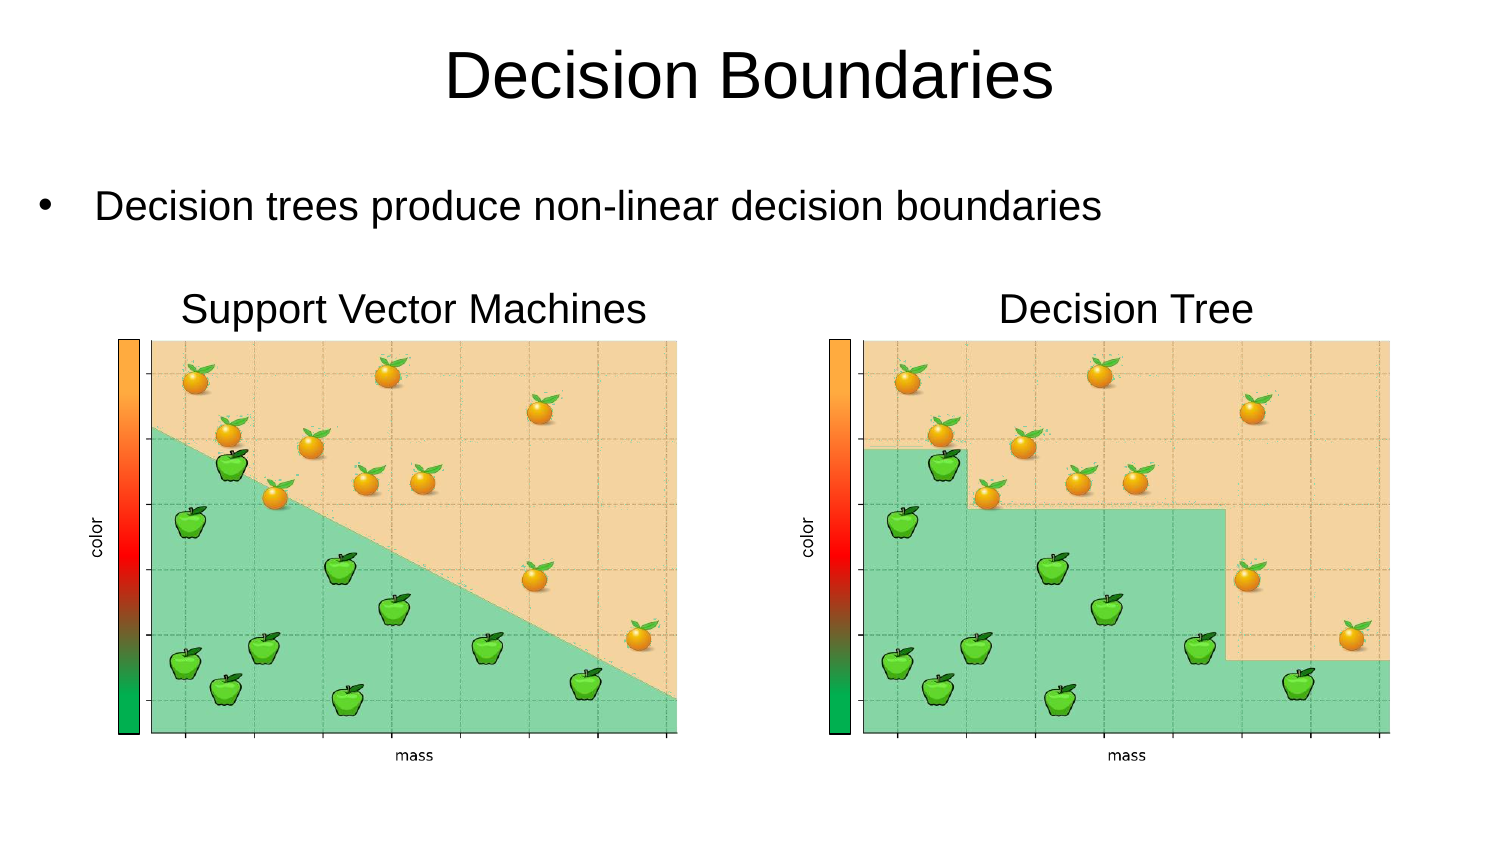

Decision Boundaries
Decision trees produce non-linear decision boundaries
Support Vector Machines
Decision Tree